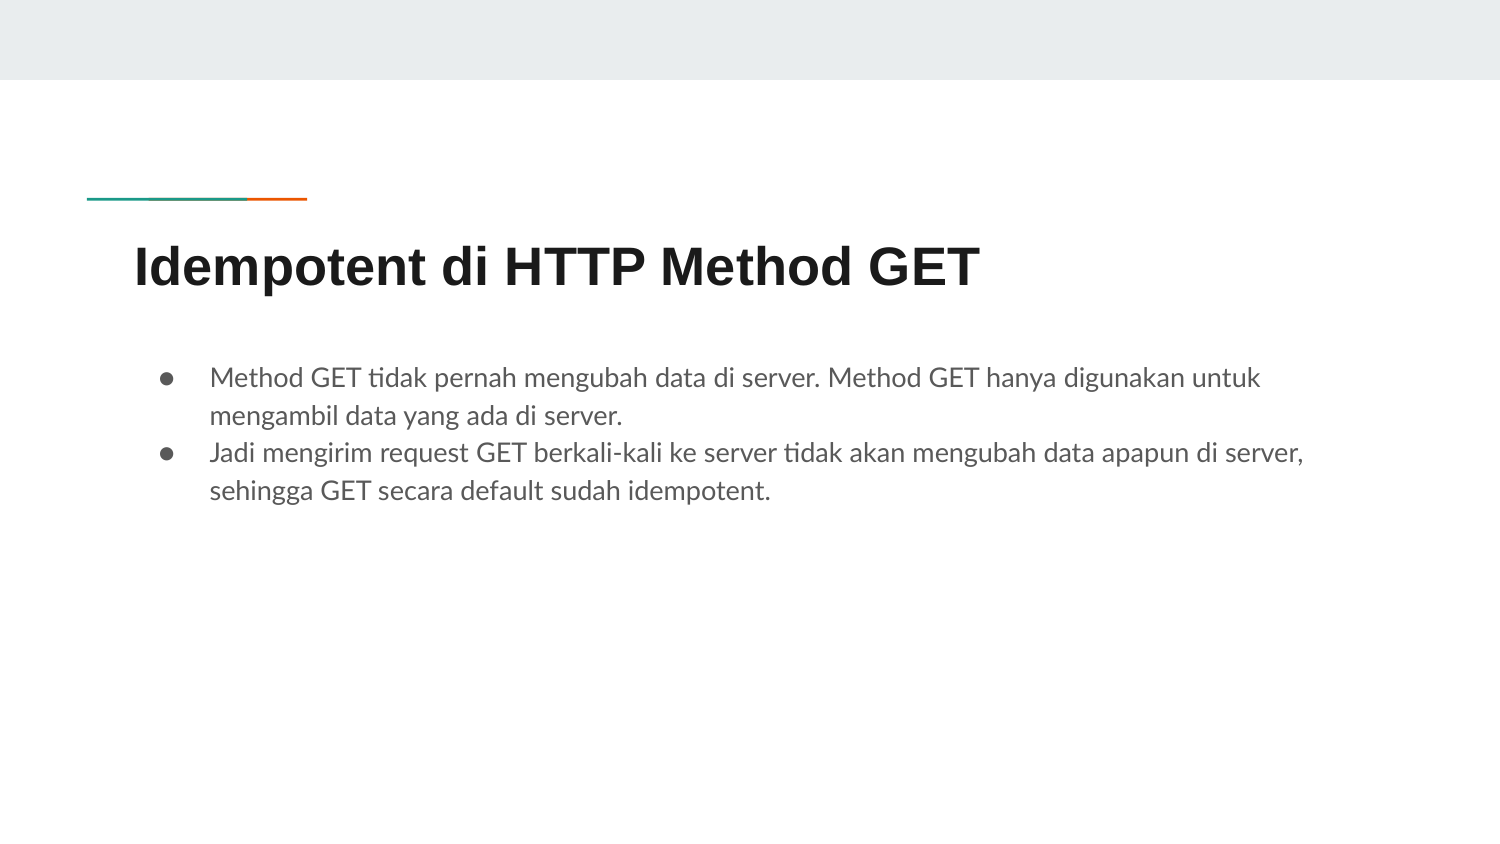

# Idempotent di HTTP Method GET
Method GET tidak pernah mengubah data di server. Method GET hanya digunakan untuk mengambil data yang ada di server.
Jadi mengirim request GET berkali-kali ke server tidak akan mengubah data apapun di server, sehingga GET secara default sudah idempotent.